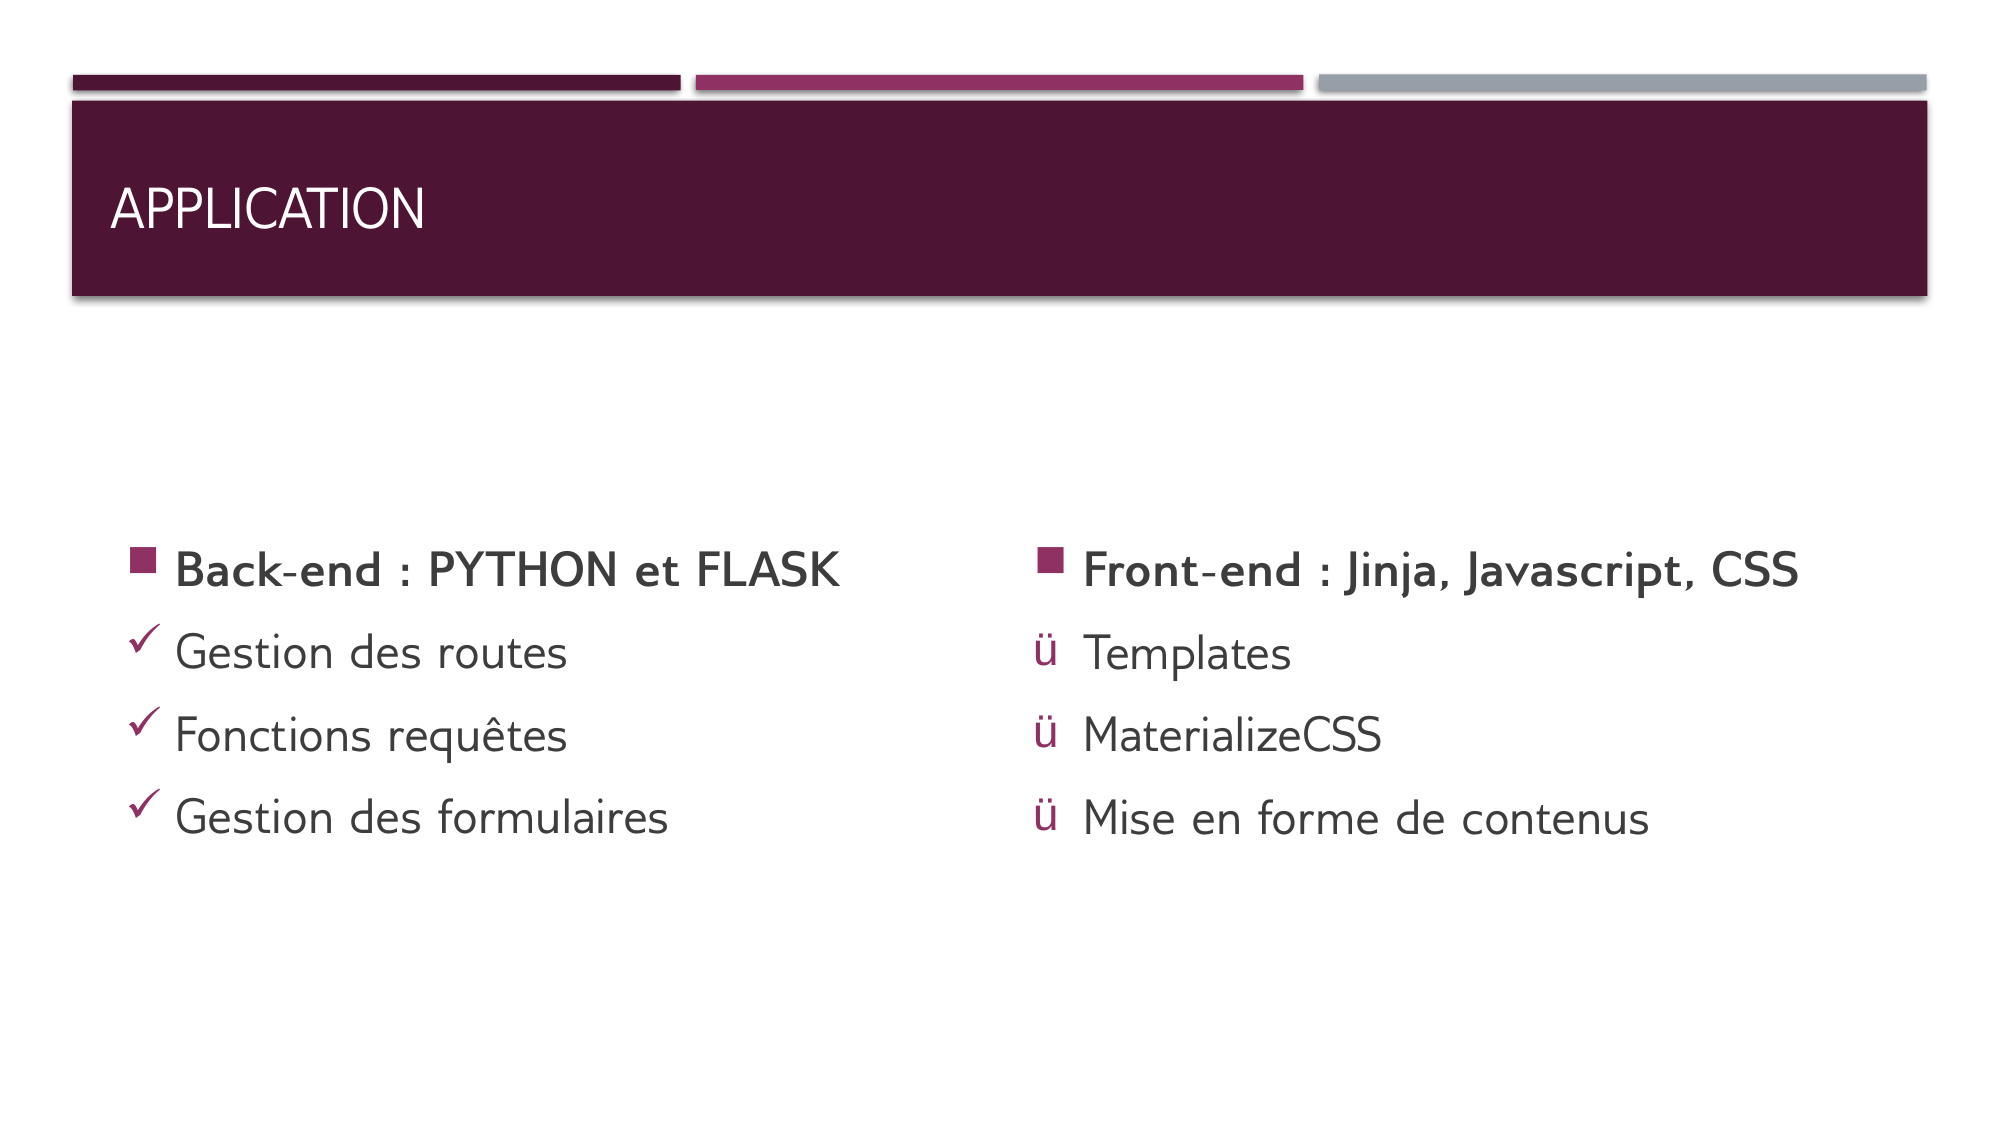

# Application
Back-end : PYTHON et FLASK
Gestion des routes
Fonctions requêtes
Gestion des formulaires
Front-end : Jinja, Javascript, CSS
Templates
MaterializeCSS
Mise en forme de contenus